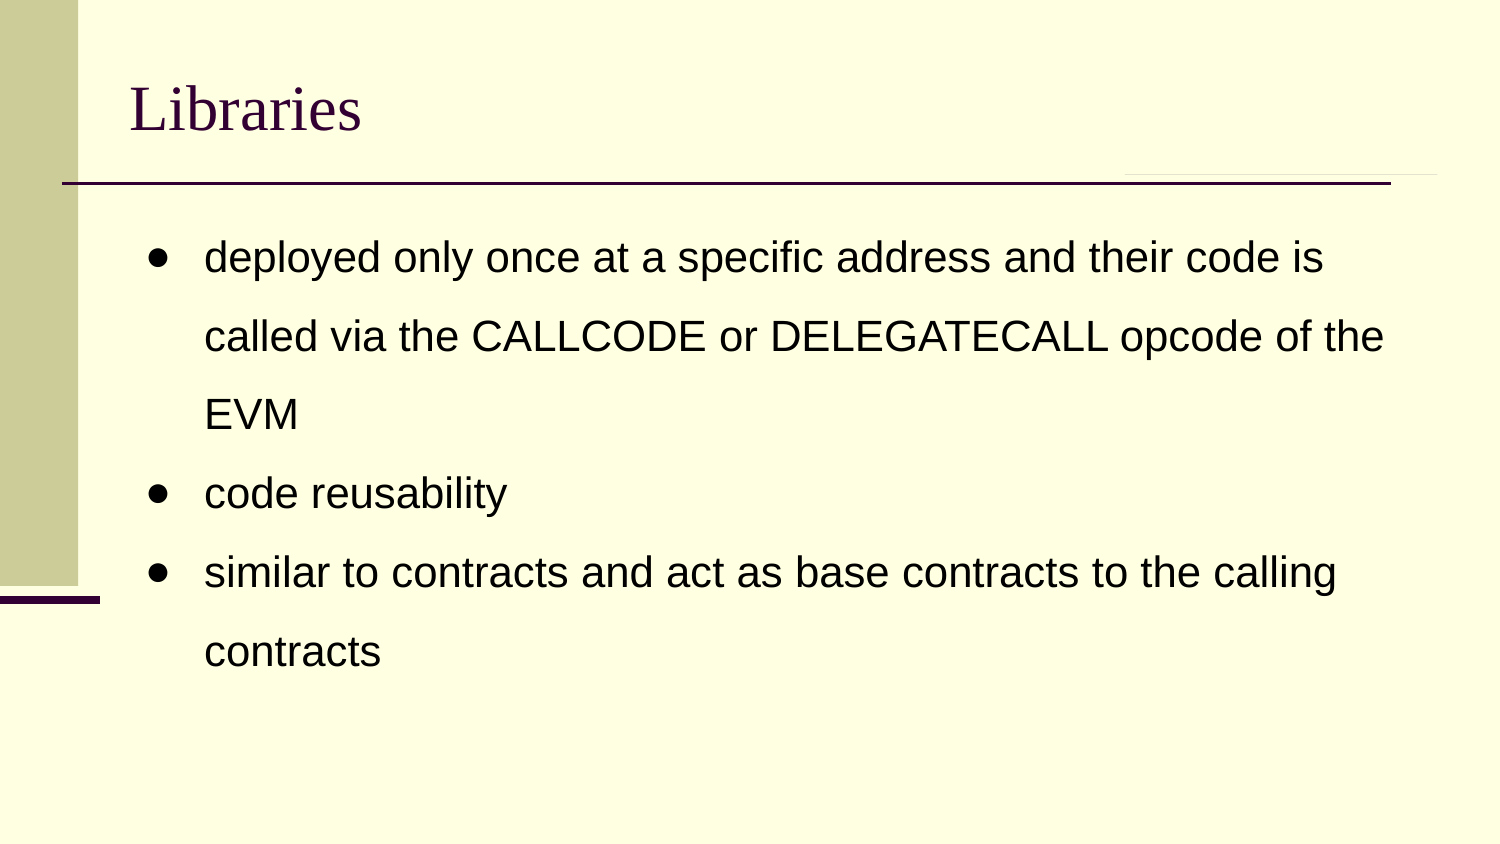

# Libraries
deployed only once at a specific address and their code is called via the CALLCODE or DELEGATECALL opcode of the EVM
code reusability
similar to contracts and act as base contracts to the calling contracts